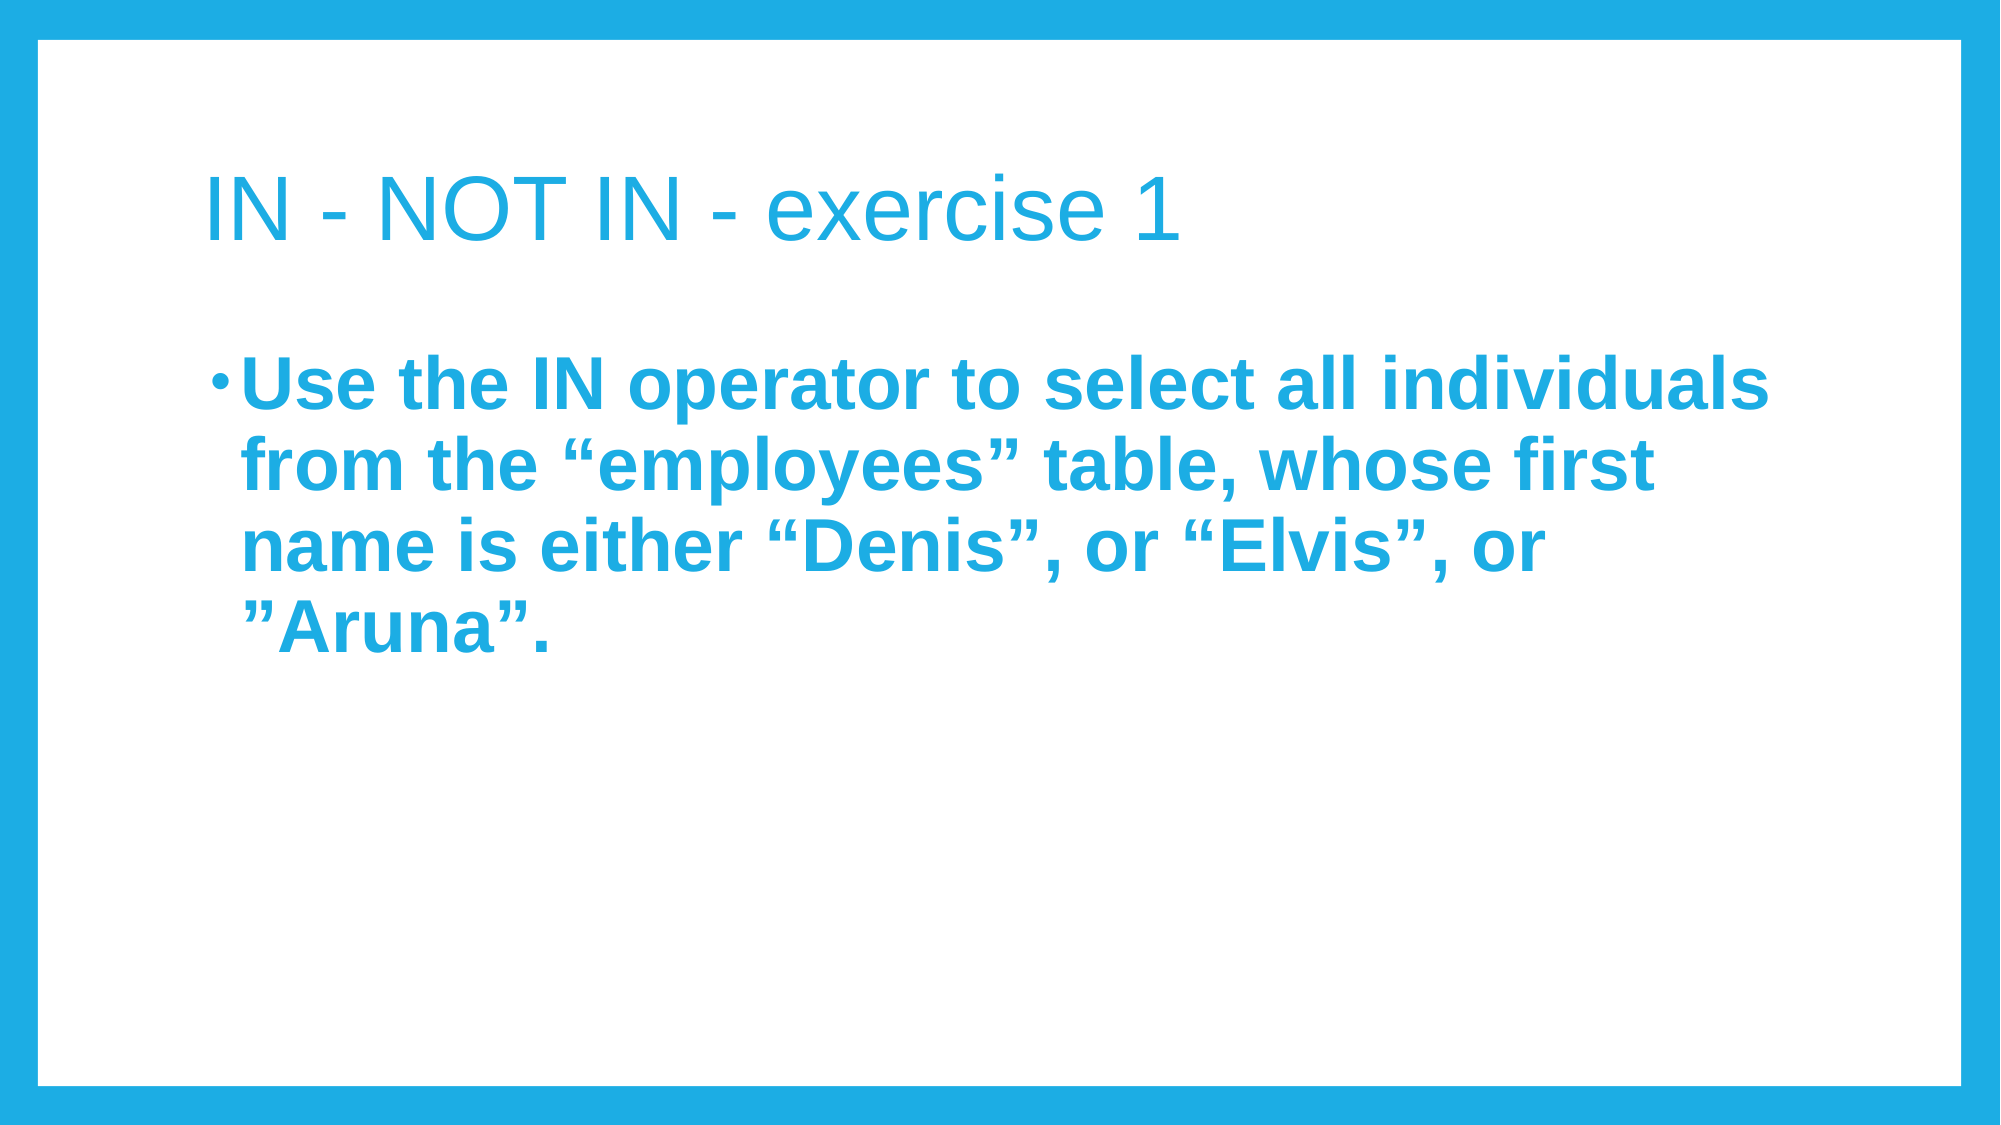

# IN - NOT IN - exercise 1
Use the IN operator to select all individuals from the “employees” table, whose first name is either “Denis”, or “Elvis”, or ”Aruna”.